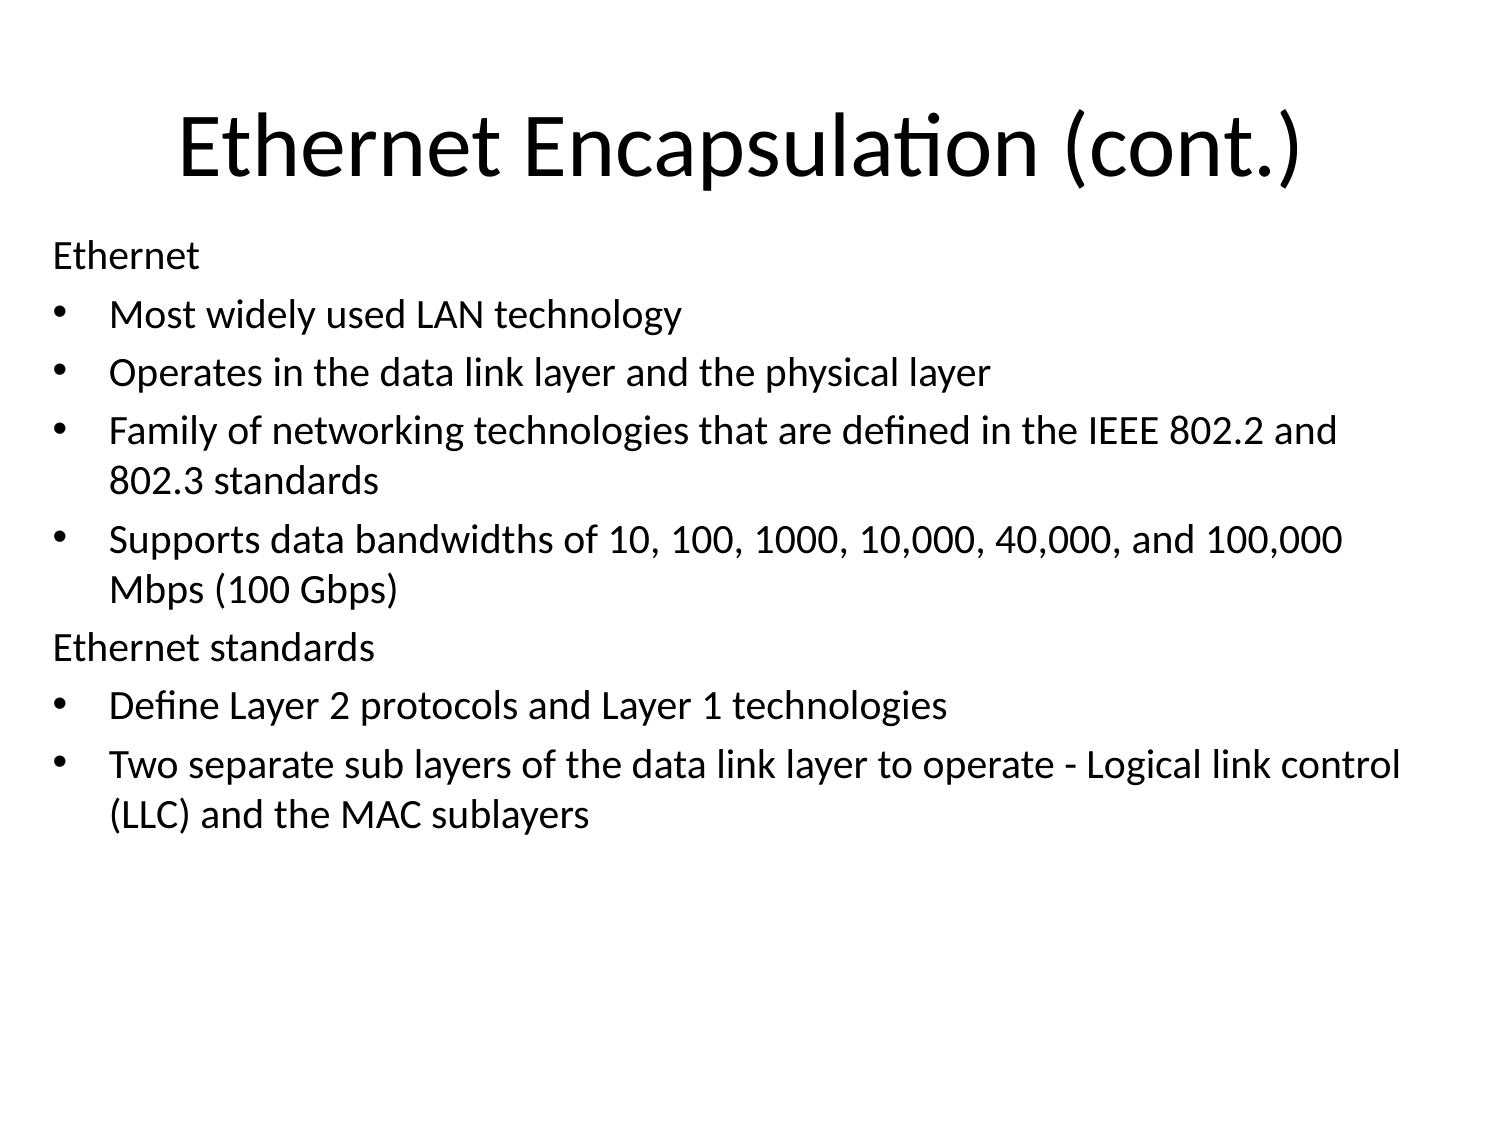

# Ethernet Encapsulation (cont.)
Ethernet
Most widely used LAN technology
Operates in the data link layer and the physical layer
Family of networking technologies that are defined in the IEEE 802.2 and 802.3 standards
Supports data bandwidths of 10, 100, 1000, 10,000, 40,000, and 100,000 Mbps (100 Gbps)
Ethernet standards
Define Layer 2 protocols and Layer 1 technologies
Two separate sub layers of the data link layer to operate - Logical link control (LLC) and the MAC sublayers